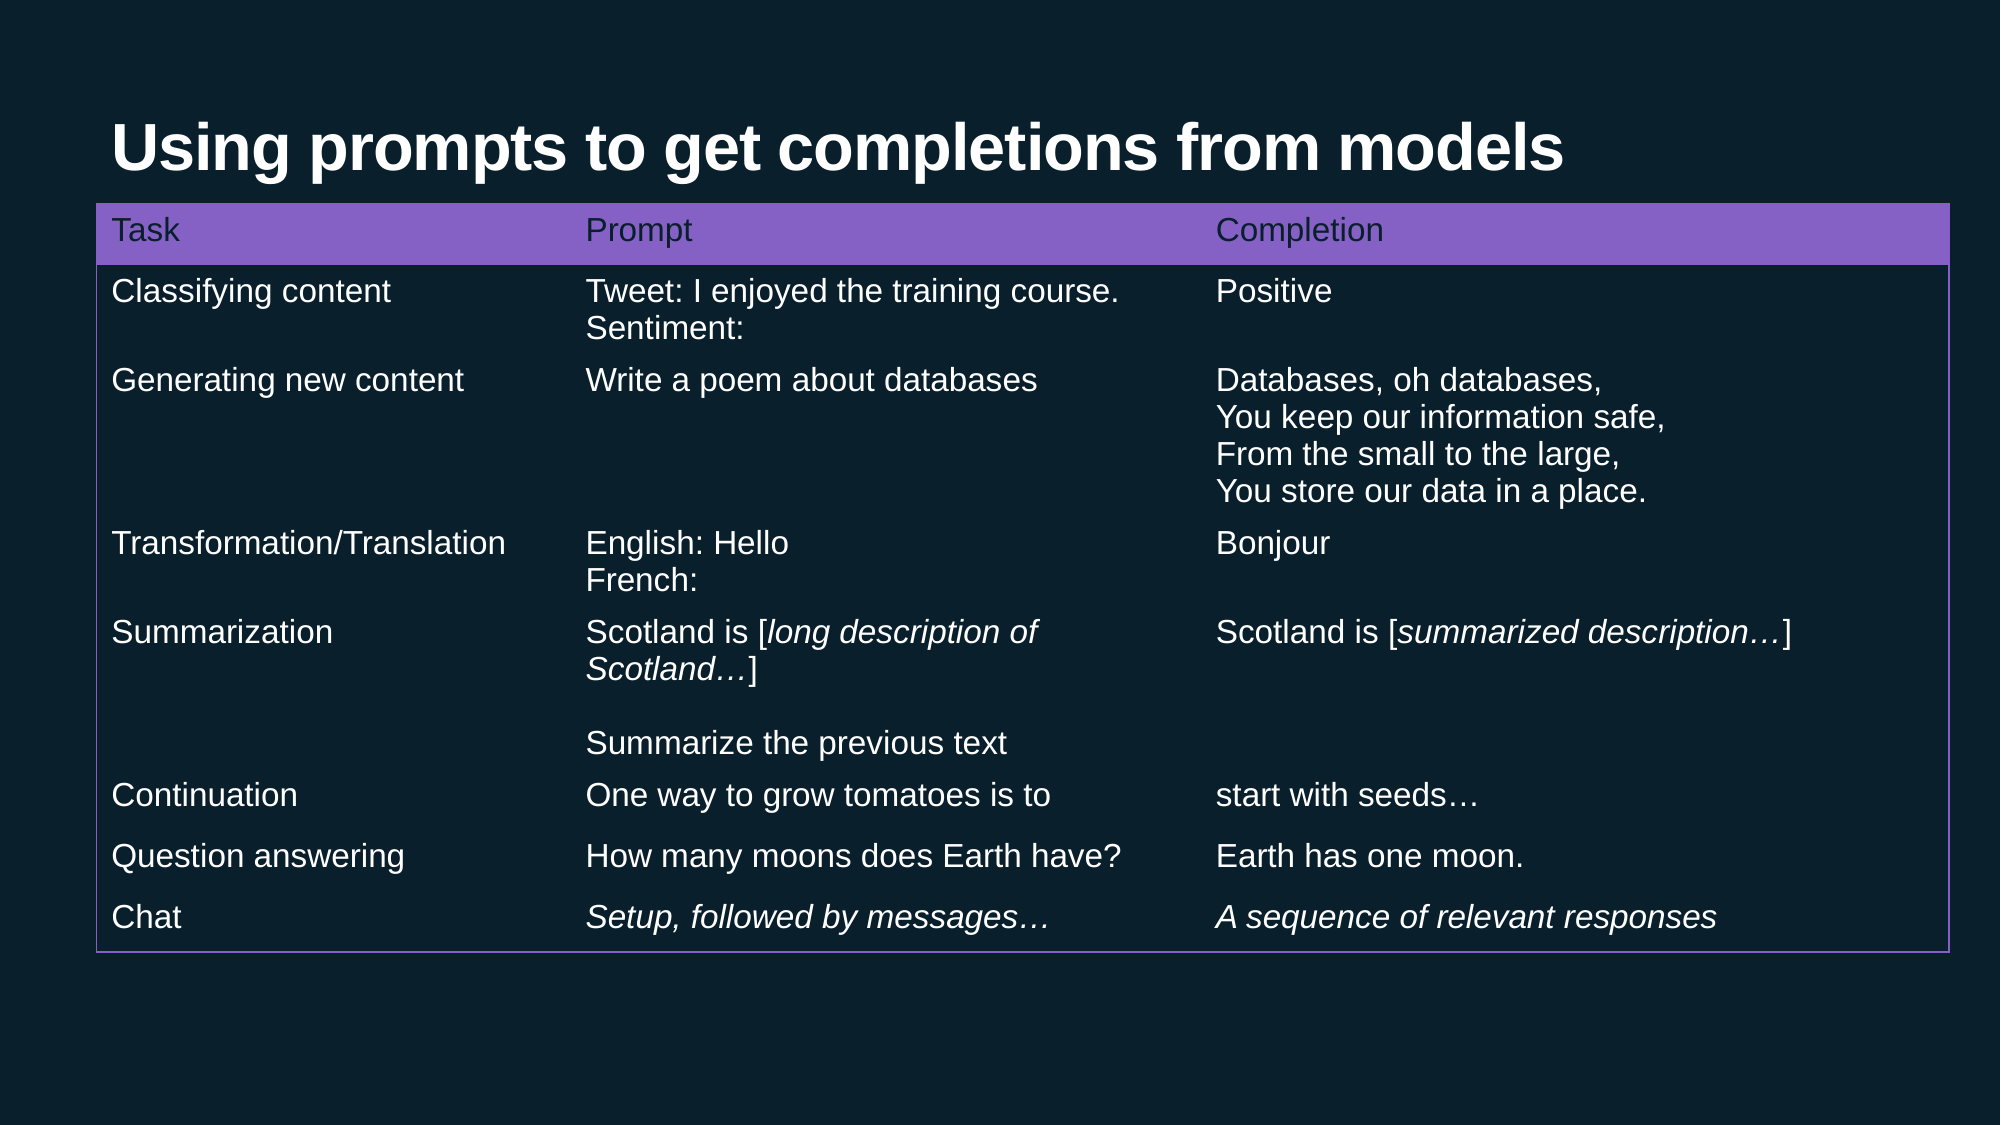

Using prompts to get completions from models
| Task | Prompt | Completion |
| --- | --- | --- |
| Classifying content | Tweet: I enjoyed the training course. Sentiment: | Positive |
| Generating new content | Write a poem about databases | Databases, oh databases, You keep our information safe, From the small to the large, You store our data in a place. |
| Transformation/Translation | English: Hello French: | Bonjour |
| Summarization | Scotland is [long description of Scotland…] Summarize the previous text | Scotland is [summarized description…] |
| Continuation | One way to grow tomatoes is to | start with seeds… |
| Question answering | How many moons does Earth have? | Earth has one moon. |
| Chat | Setup, followed by messages… | A sequence of relevant responses |